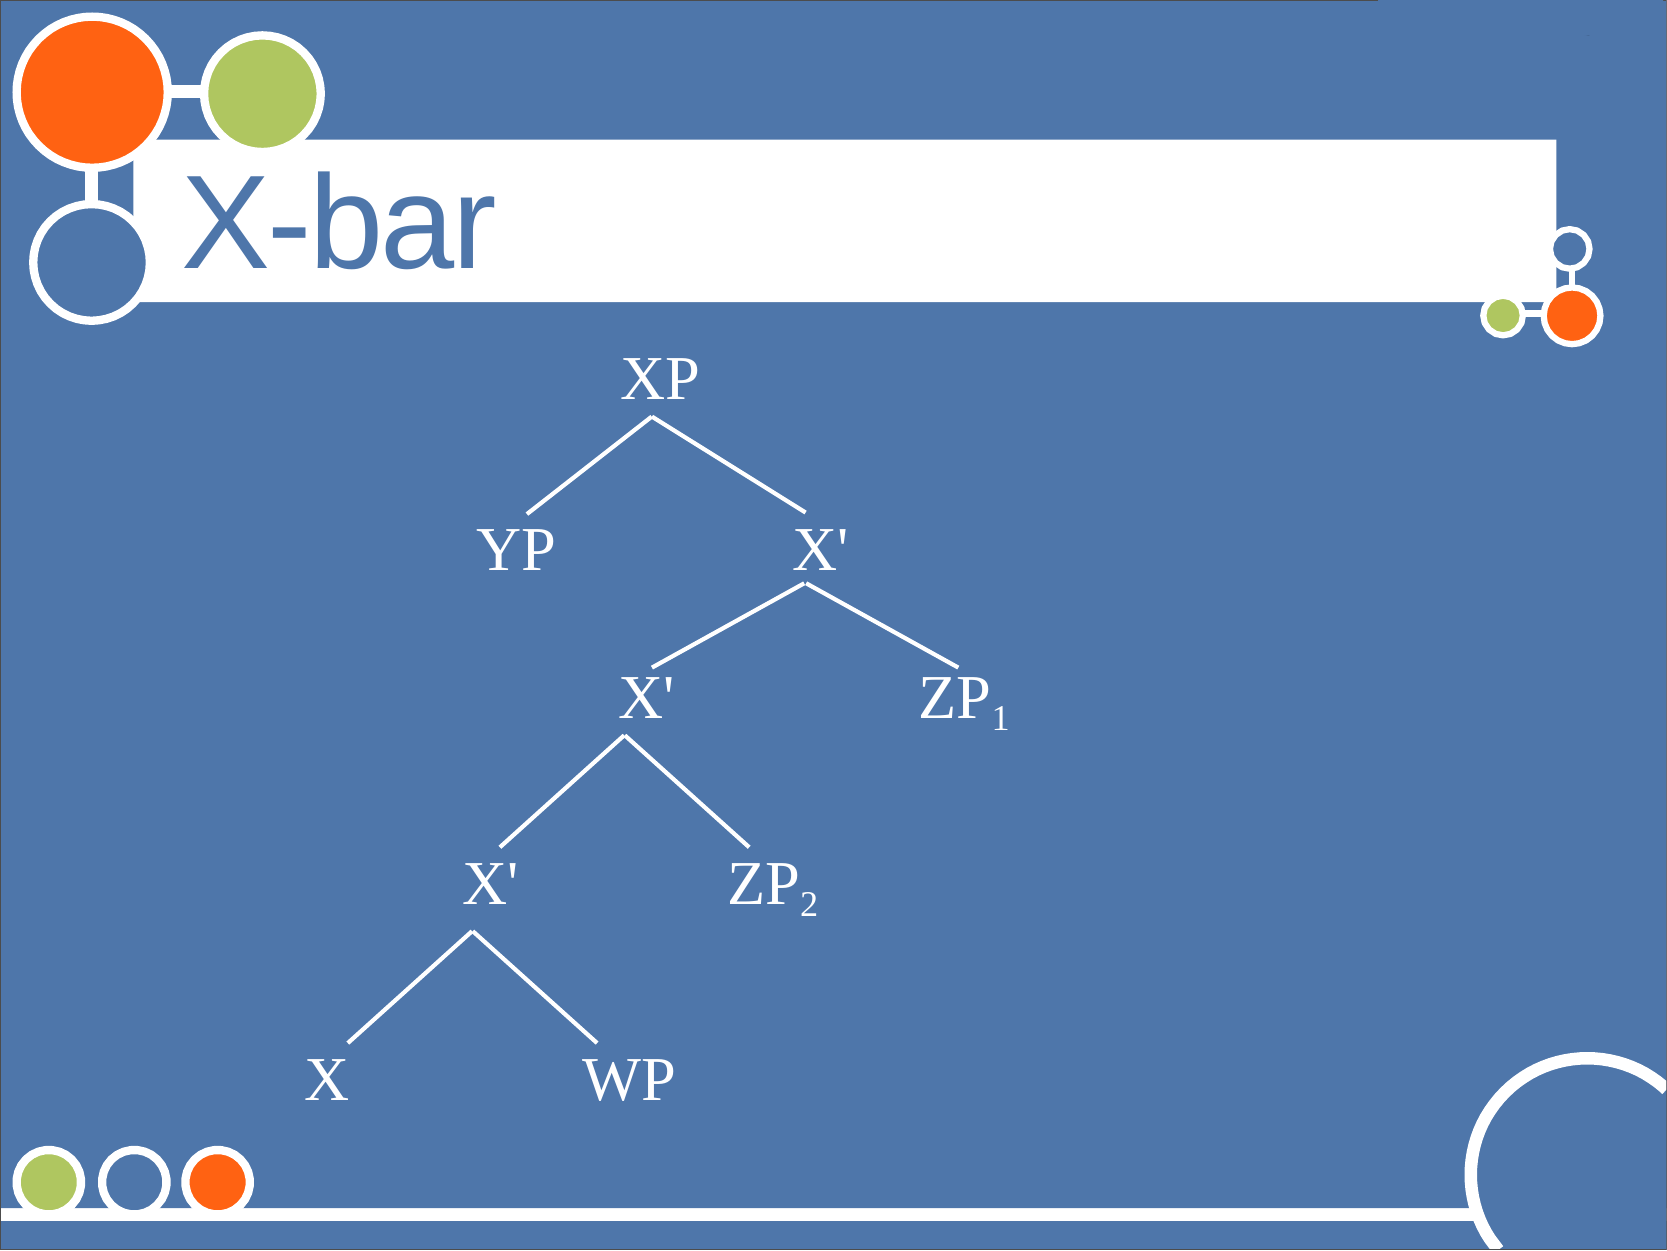

©Andrew Carnie, 2006

# X-bar Structures
XP
YP
X'
X'
ZP1
X'
ZP2
X
WP